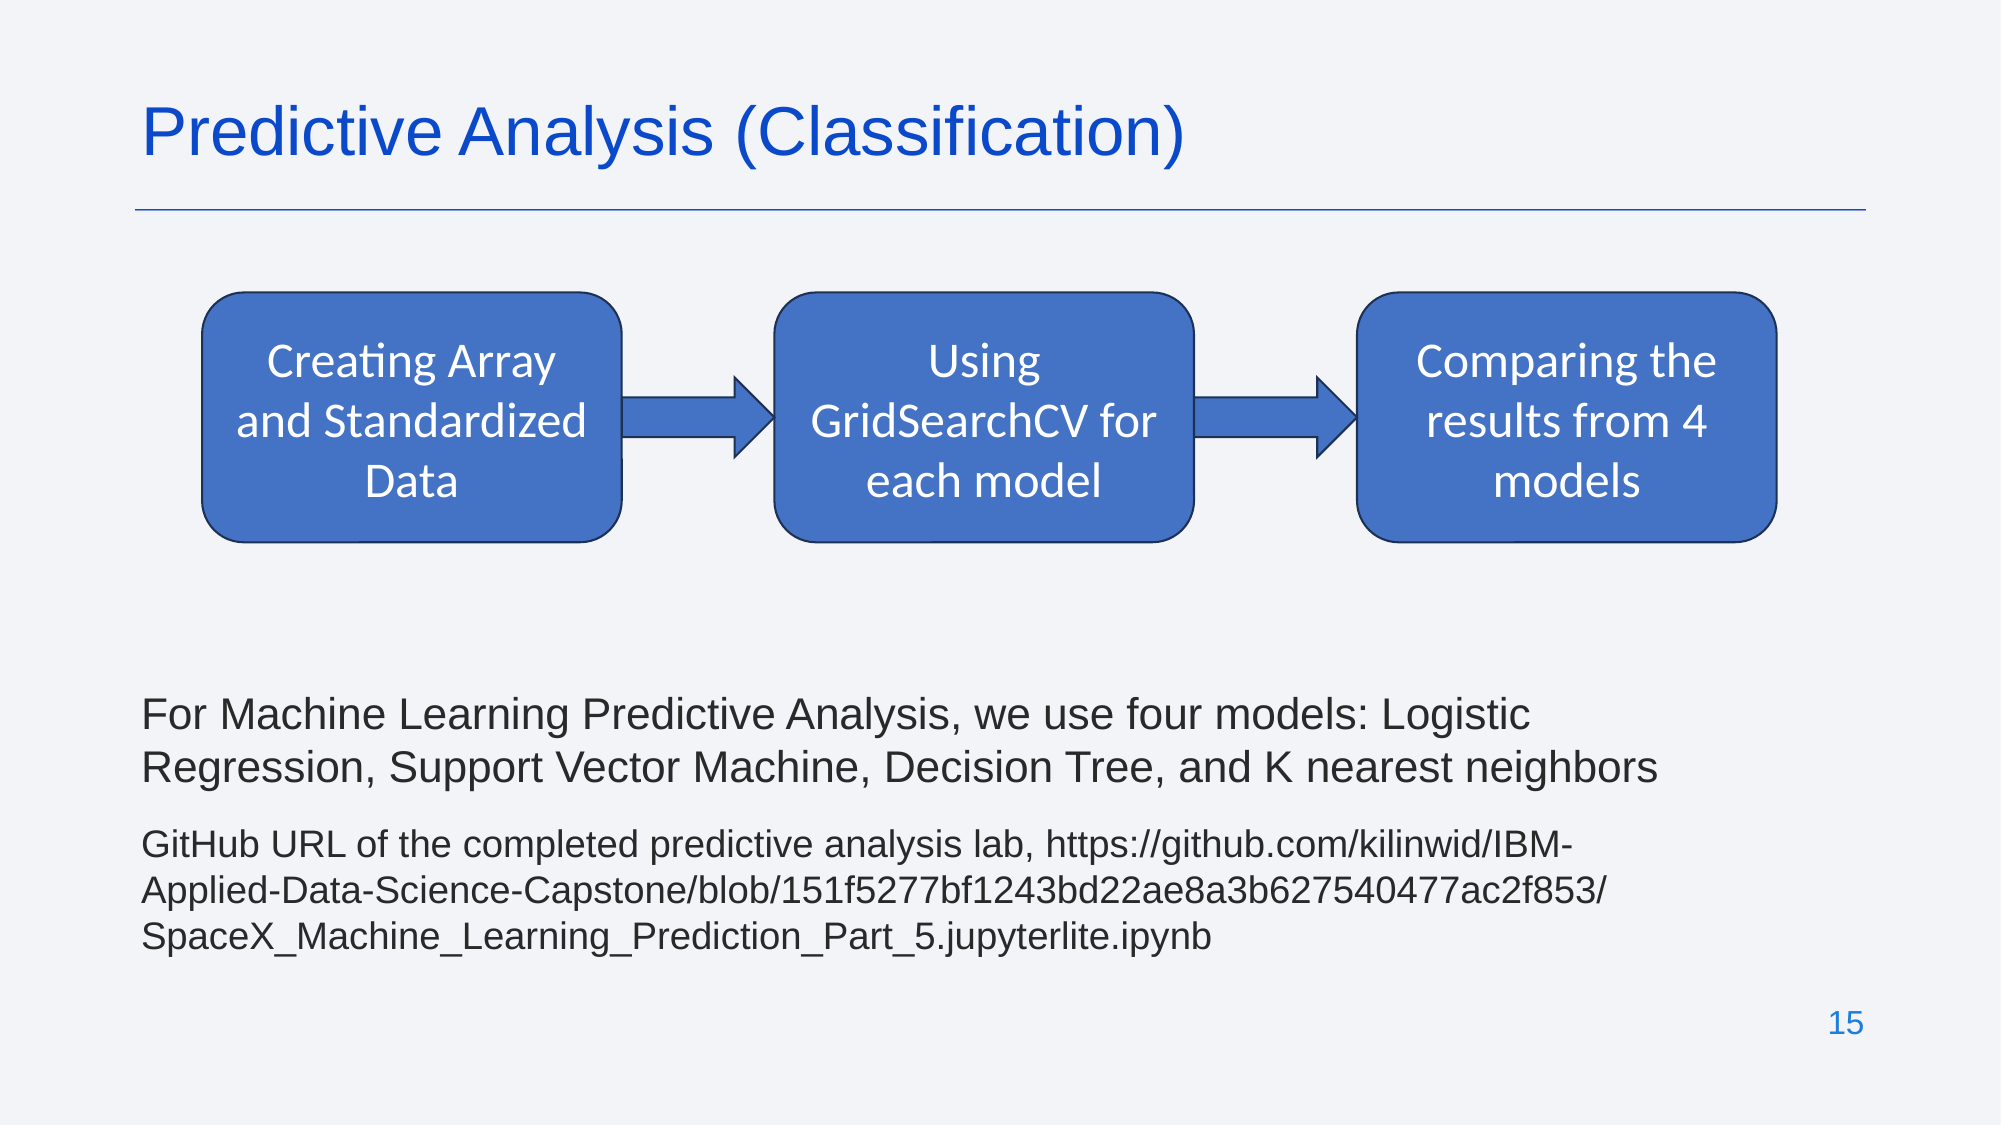

Predictive Analysis (Classification)
Using GridSearchCV for each model
Comparing the results from 4 models
Creating Array and Standardized Data

For Machine Learning Predictive Analysis, we use four models: Logistic Regression, Support Vector Machine, Decision Tree, and K nearest neighbors
GitHub URL of the completed predictive analysis lab, https://github.com/kilinwid/IBM-Applied-Data-Science-Capstone/blob/151f5277bf1243bd22ae8a3b627540477ac2f853/SpaceX_Machine_Learning_Prediction_Part_5.jupyterlite.ipynb

15